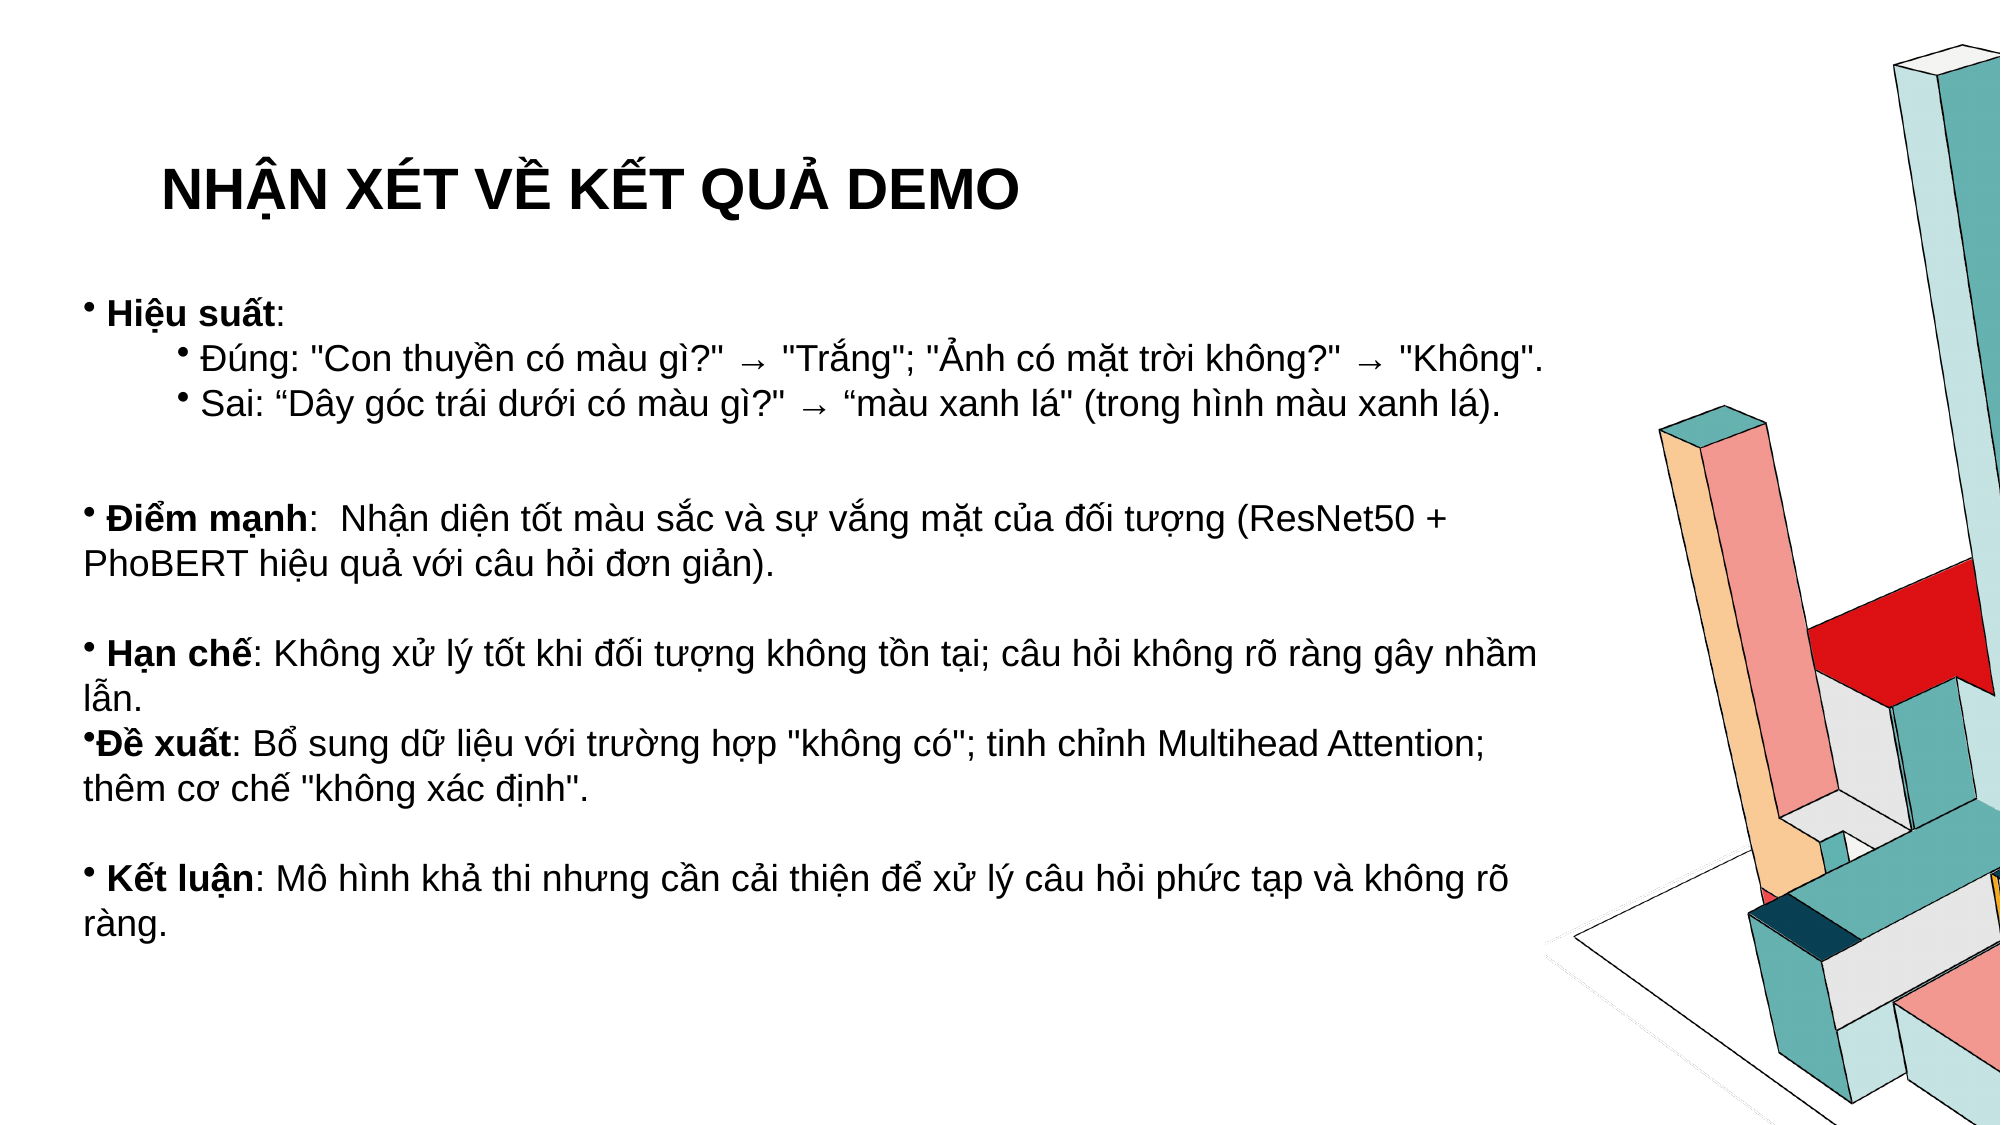

# Nhận xét về kết quả demo
 Hiệu suất:
 Đúng: "Con thuyền có màu gì?" → "Trắng"; "Ảnh có mặt trời không?" → "Không".
 Sai: “Dây góc trái dưới có màu gì?" → “màu xanh lá" (trong hình màu xanh lá).

 Điểm mạnh:  Nhận diện tốt màu sắc và sự vắng mặt của đối tượng (ResNet50 + PhoBERT hiệu quả với câu hỏi đơn giản).

 Hạn chế: Không xử lý tốt khi đối tượng không tồn tại; câu hỏi không rõ ràng gây nhầm lẫn.
Đề xuất: Bổ sung dữ liệu với trường hợp "không có"; tinh chỉnh Multihead Attention; thêm cơ chế "không xác định".

 Kết luận: Mô hình khả thi nhưng cần cải thiện để xử lý câu hỏi phức tạp và không rõ ràng.